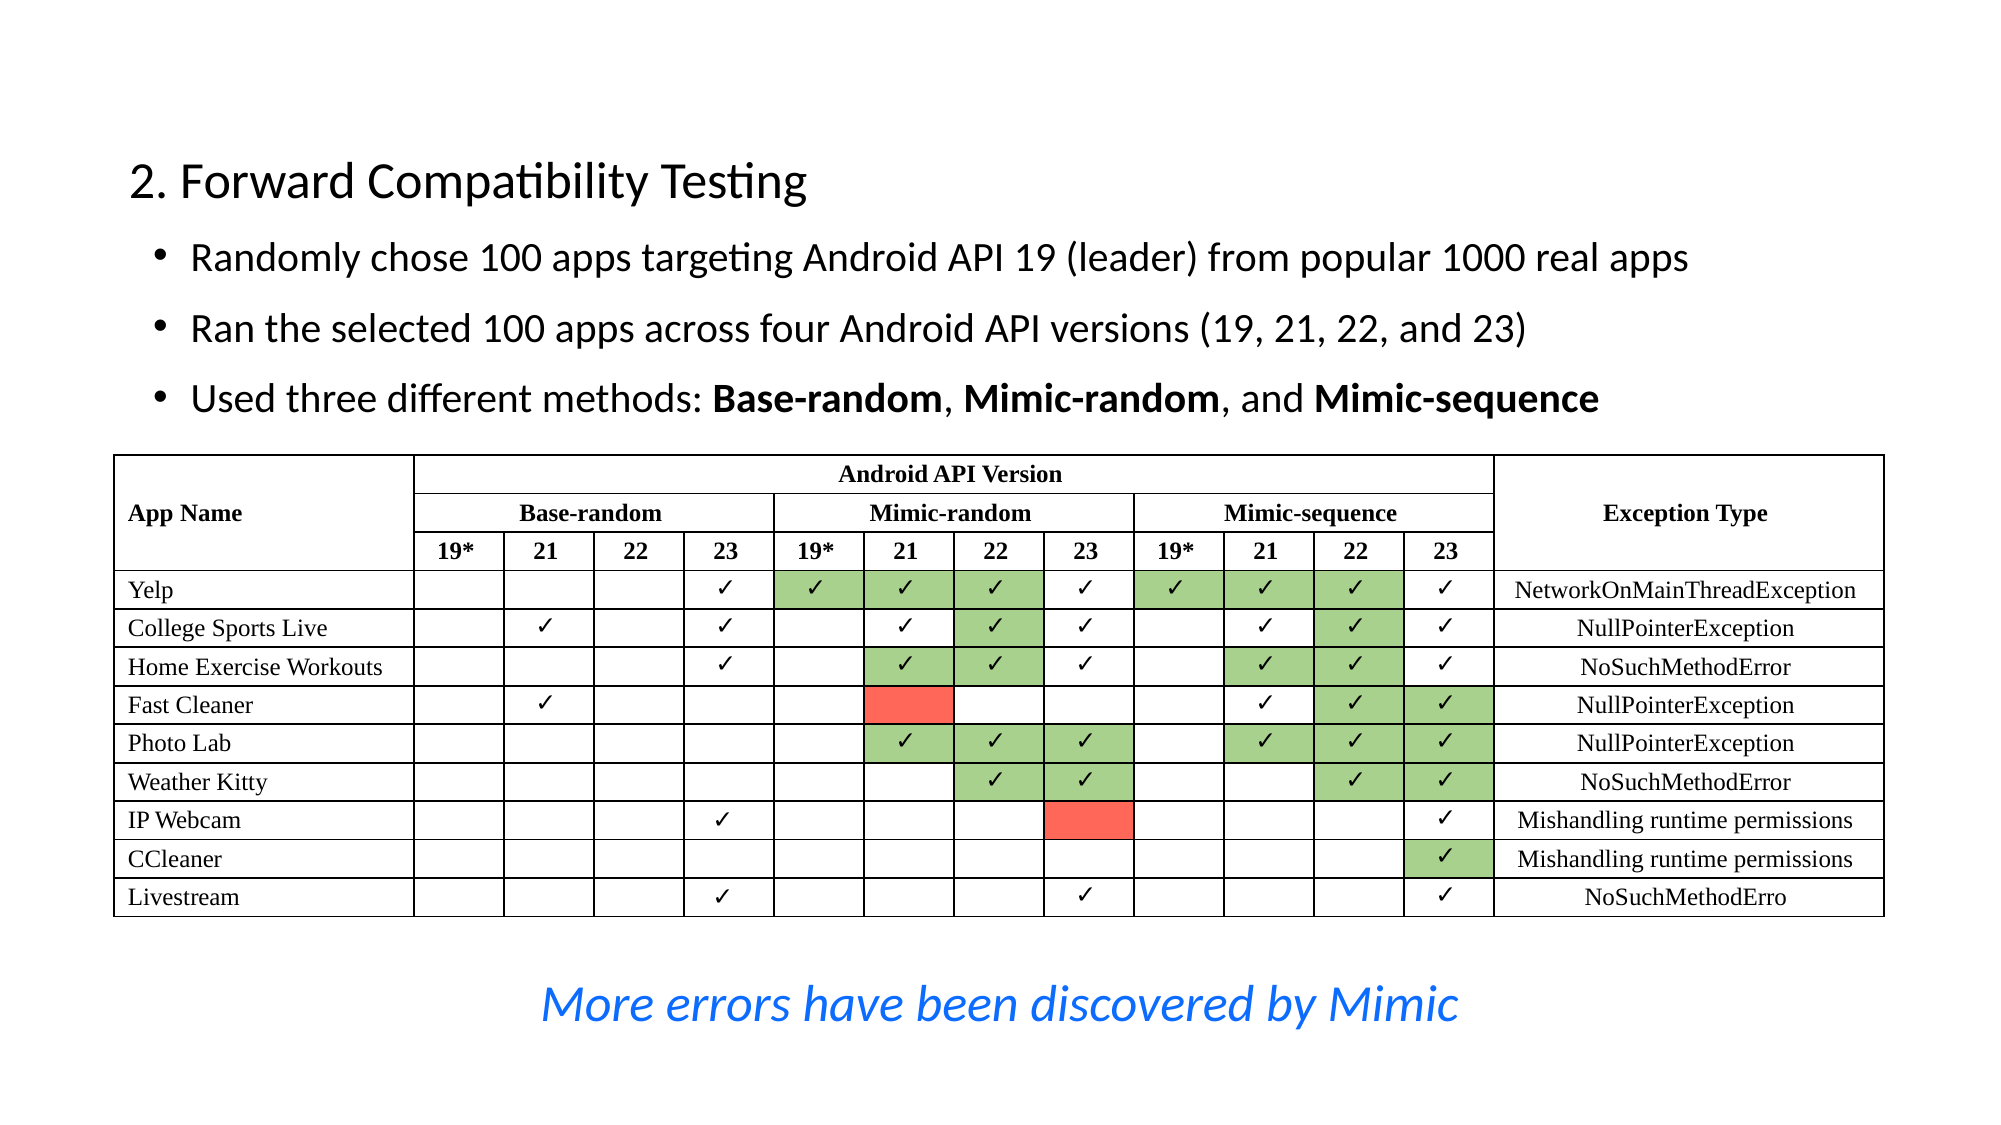

2. Forward Compatibility Testing
Randomly chose 100 apps targeting Android API 19 (leader) from popular 1000 real apps
Ran the selected 100 apps across four Android API versions (19, 21, 22, and 23)
Used three different methods: Base-random, Mimic-random, and Mimic-sequence
| App Name | Android API Version |  |  |  |  |  |  |  |  |  |  |  | Exception Type |
| --- | --- | --- | --- | --- | --- | --- | --- | --- | --- | --- | --- | --- | --- |
|  | Base-random |  |  |  | Mimic-random |  |  |  | Mimic-sequence |  |  |  |  |
|  | 19\* | 21 | 22 | 23 | 19\* | 21 | 22 | 23 | 19\* | 21 | 22 | 23 |  |
| Yelp |  |  |  | ✓ | ✓ | ✓ | ✓ | ✓ | ✓ | ✓ | ✓ | ✓ | NetworkOnMainThreadException |
| College Sports Live |  | ✓ |  | ✓ |  | ✓ | ✓ | ✓ |  | ✓ | ✓ | ✓ | NullPointerException |
| Home Exercise Workouts |  |  |  | ✓ |  | ✓ | ✓ | ✓ |  | ✓ | ✓ | ✓ | NoSuchMethodError |
| Fast Cleaner |  | ✓ |  |  |  |  |  |  |  | ✓ | ✓ | ✓ | NullPointerException |
| Photo Lab |  |  |  |  |  | ✓ | ✓ | ✓ |  | ✓ | ✓ | ✓ | NullPointerException |
| Weather Kitty |  |  |  |  |  |  | ✓ | ✓ |  |  | ✓ | ✓ | NoSuchMethodError |
| IP Webcam |  |  |  | ✓ |  |  |  |  |  |  |  | ✓ | Mishandling runtime permissions |
| CCleaner |  |  |  |  |  |  |  |  |  |  |  | ✓ | Mishandling runtime permissions |
| Livestream |  |  |  | ✓ |  |  |  | ✓ |  |  |  | ✓ | NoSuchMethodErro |
More errors have been discovered by Mimic